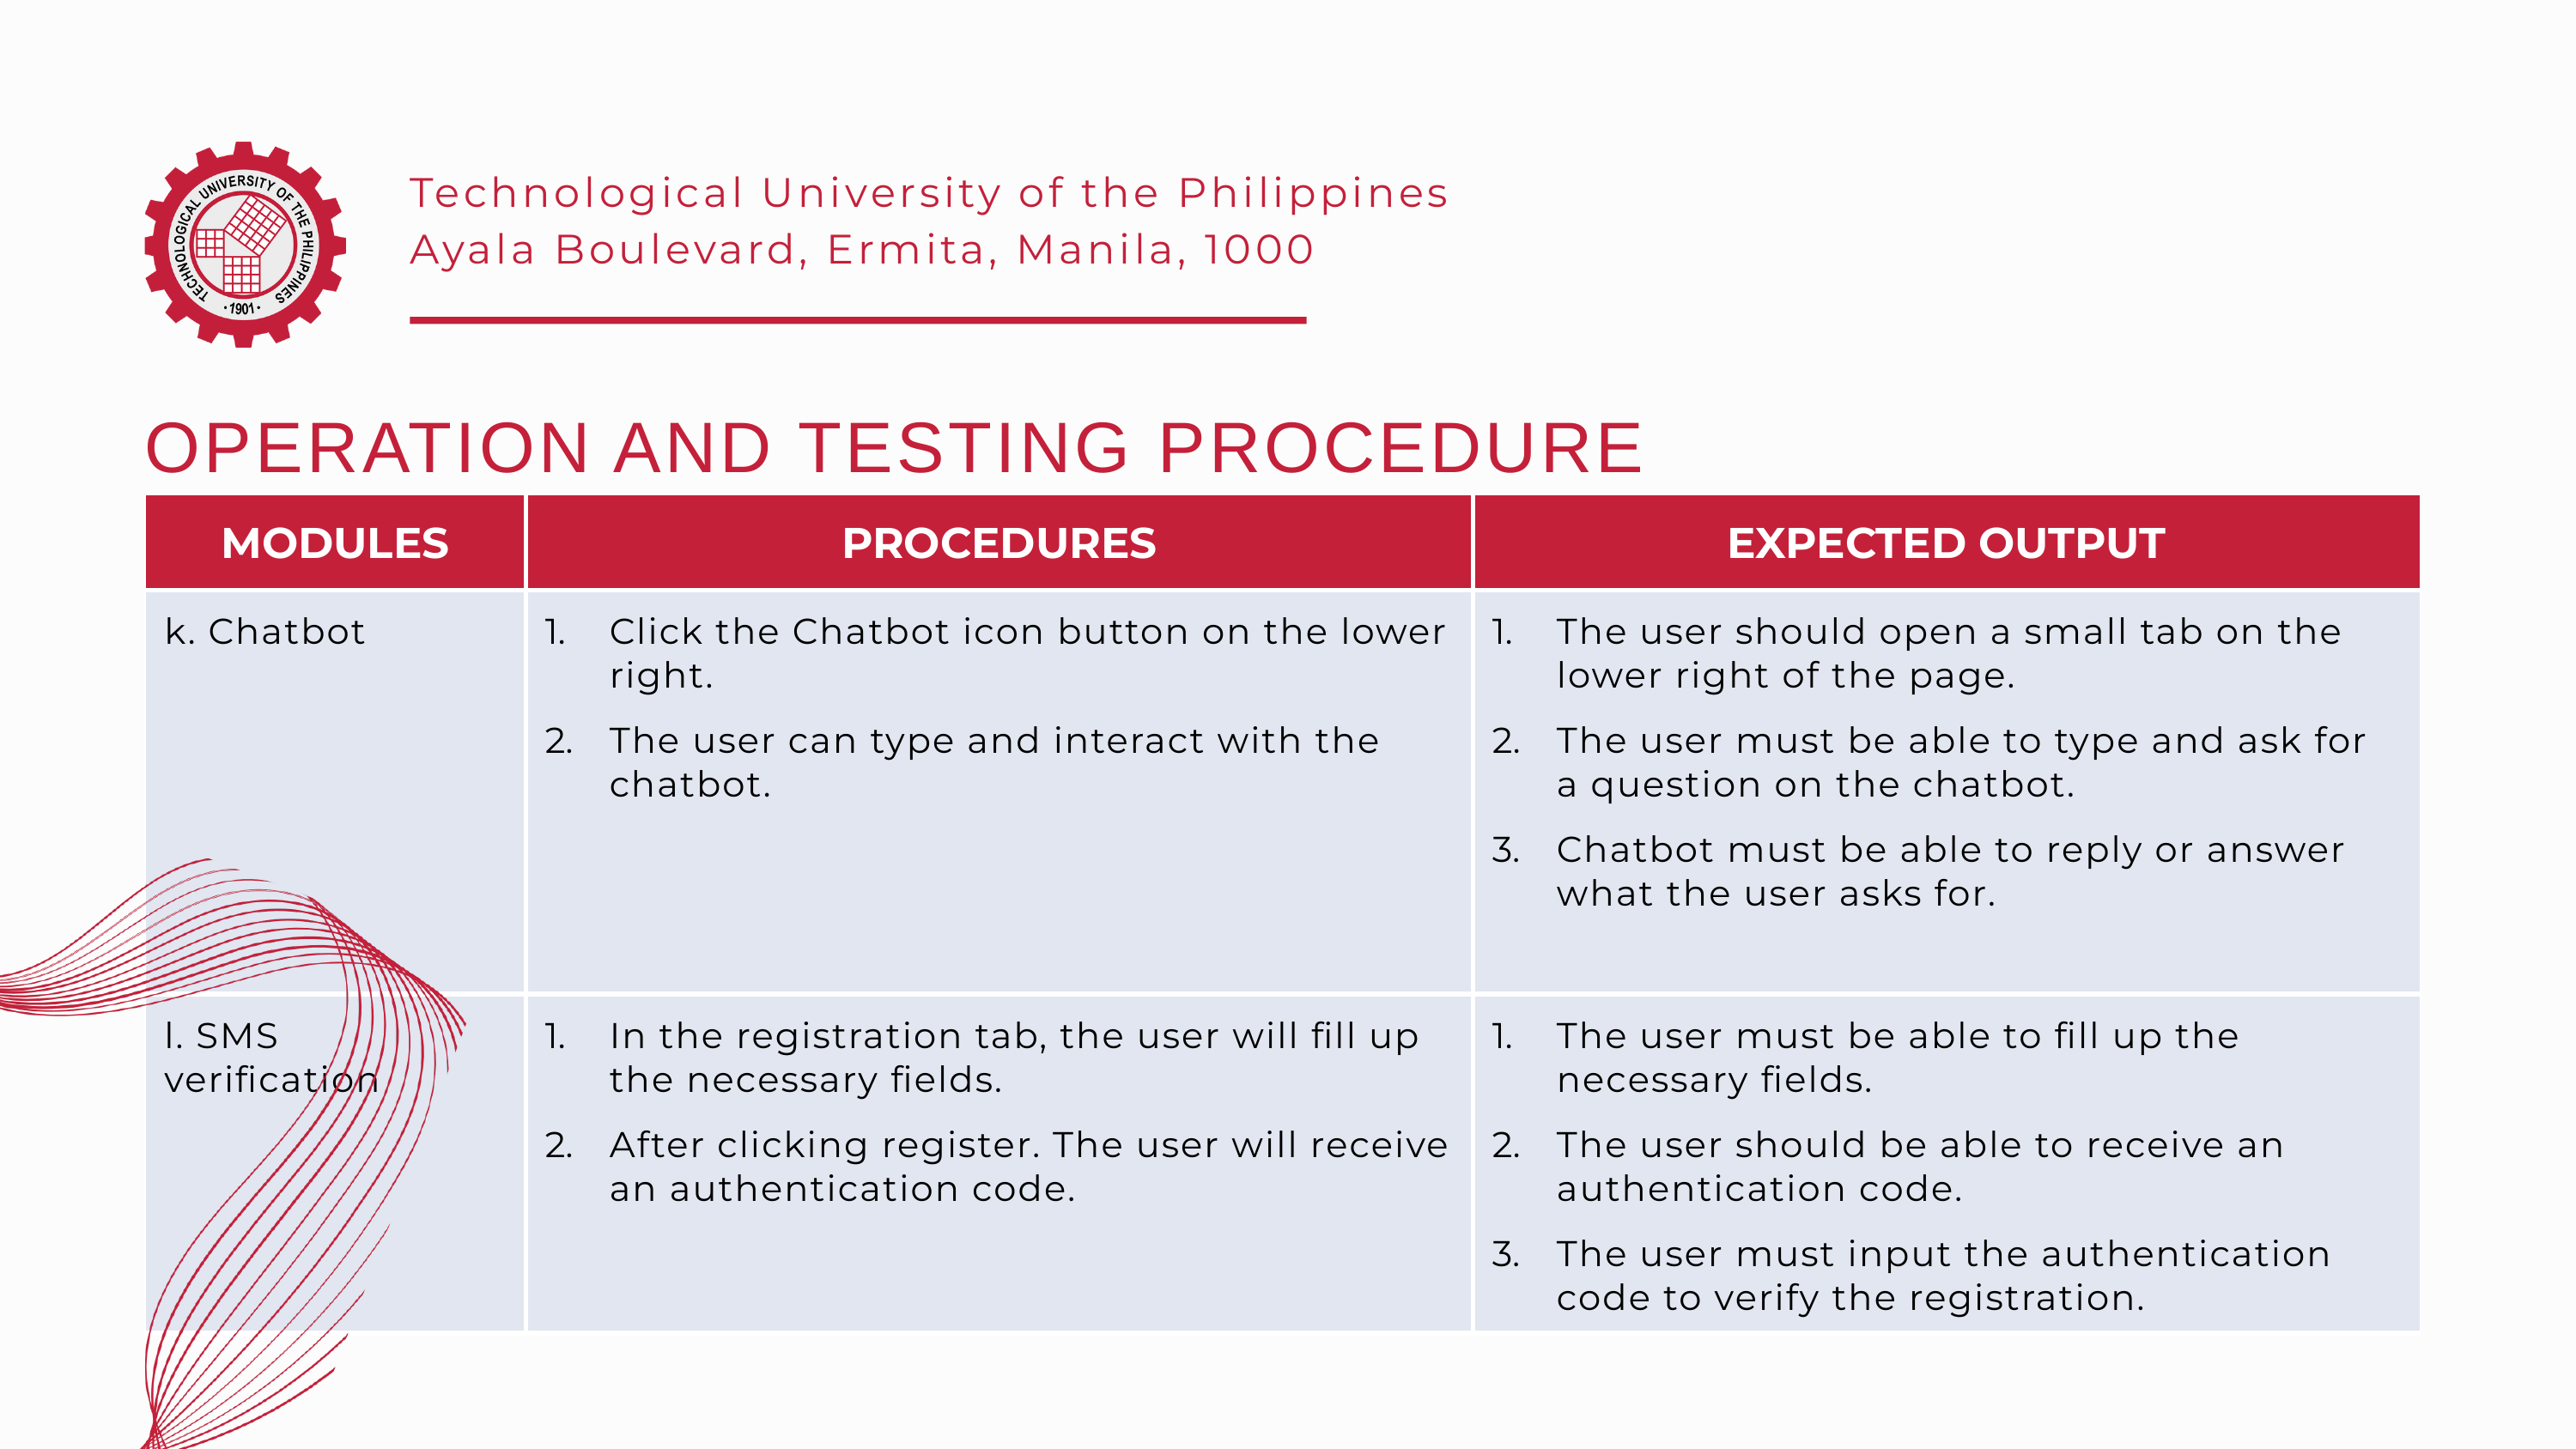

Technological University of the Philippines
Ayala Boulevard, Ermita, Manila, 1000

OPERATION AND TESTING PROCEDURE
| MODULES | PROCEDURES | EXPECTED OUTPUT |
| --- | --- | --- |
| k. Chatbot | Click the Chatbot icon button on the lower right. The user can type and interact with the chatbot. | The user should open a small tab on the lower right of the page. The user must be able to type and ask for a question on the chatbot. Chatbot must be able to reply or answer what the user asks for. |
| l. SMS verification | In the registration tab, the user will fill up the necessary fields. After clicking register. The user will receive an authentication code. | The user must be able to fill up the necessary fields. The user should be able to receive an authentication code. The user must input the authentication code to verify the registration. |